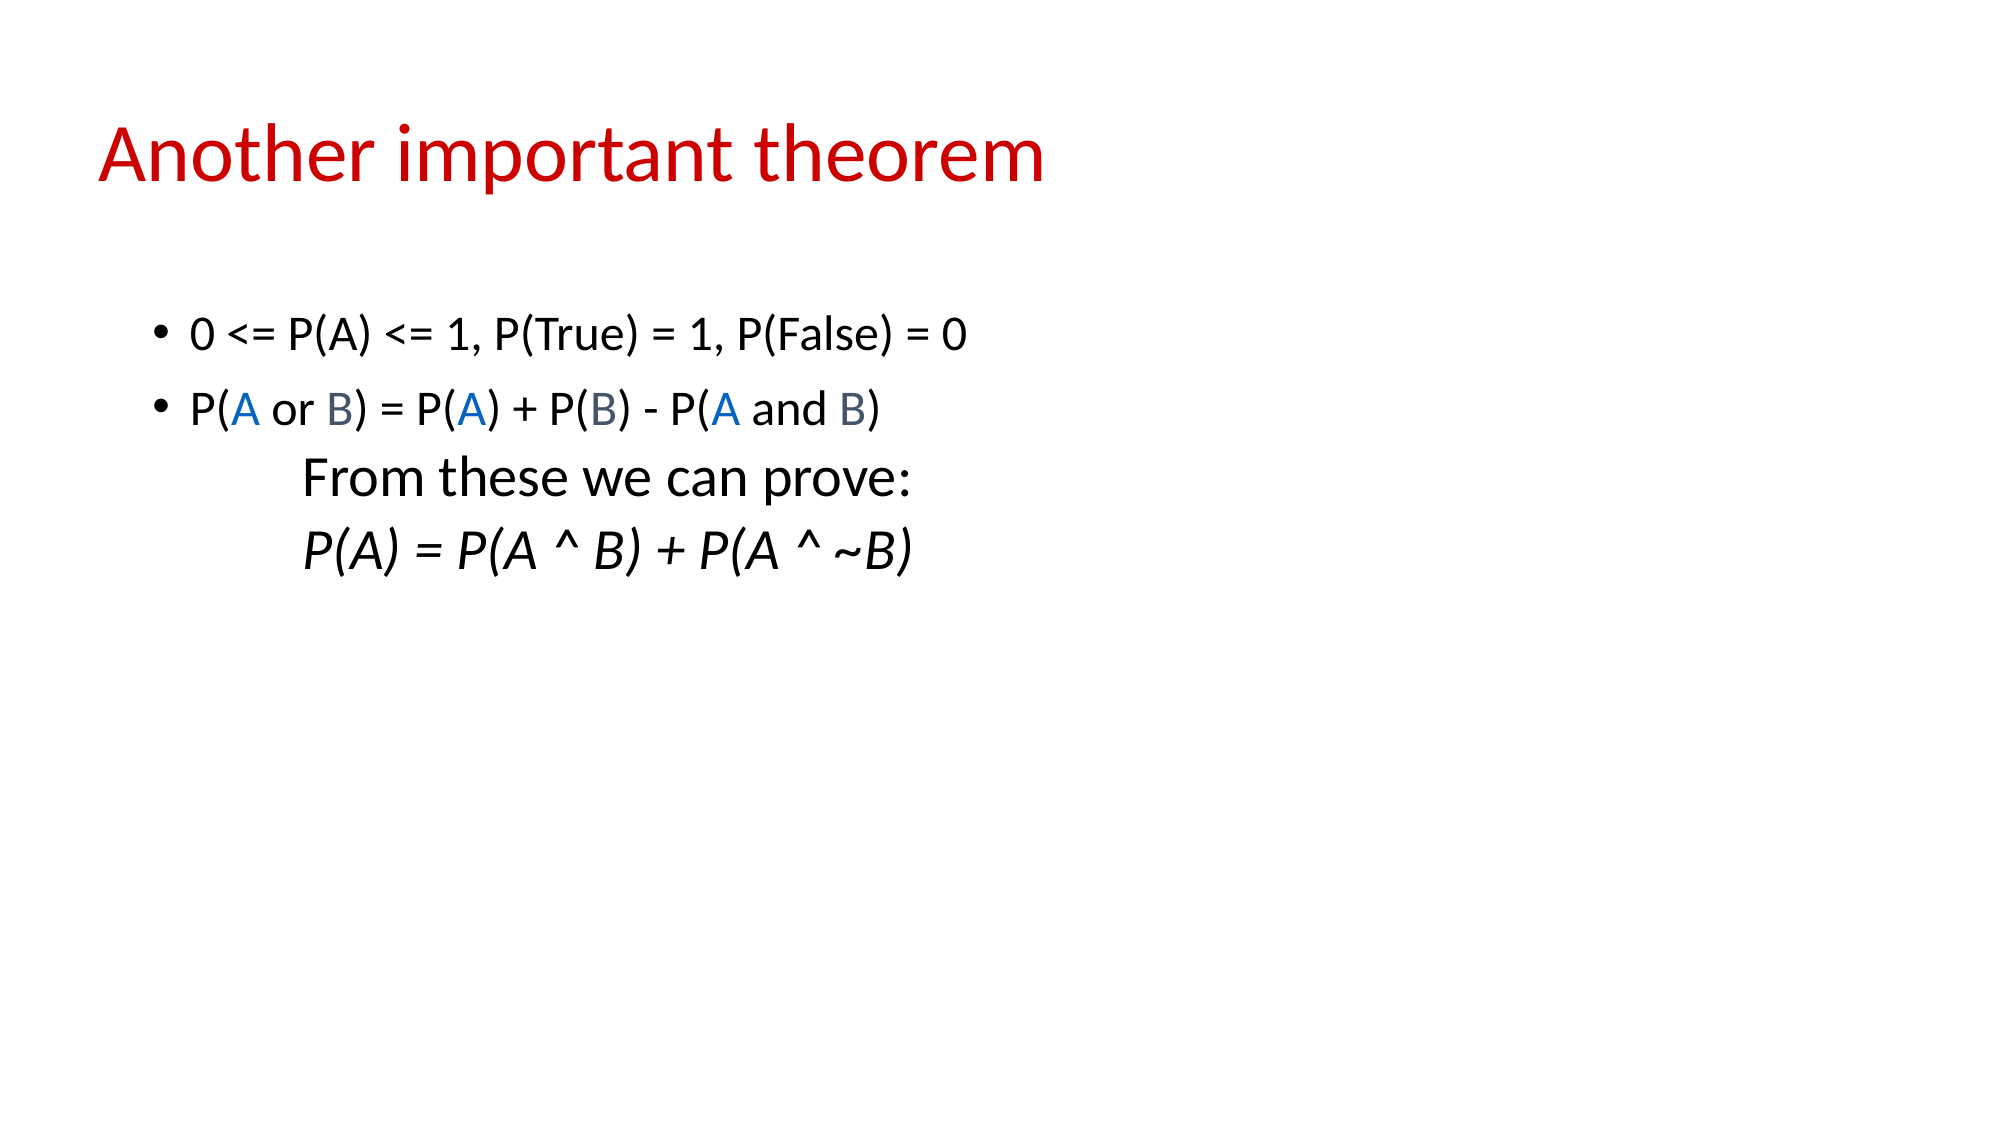

# Another important theorem
0 <= P(A) <= 1, P(True) = 1, P(False) = 0
P(A or B) = P(A) + P(B) - P(A and B)
From these we can prove:
P(A) = P(A ^ B) + P(A ^ ~B)